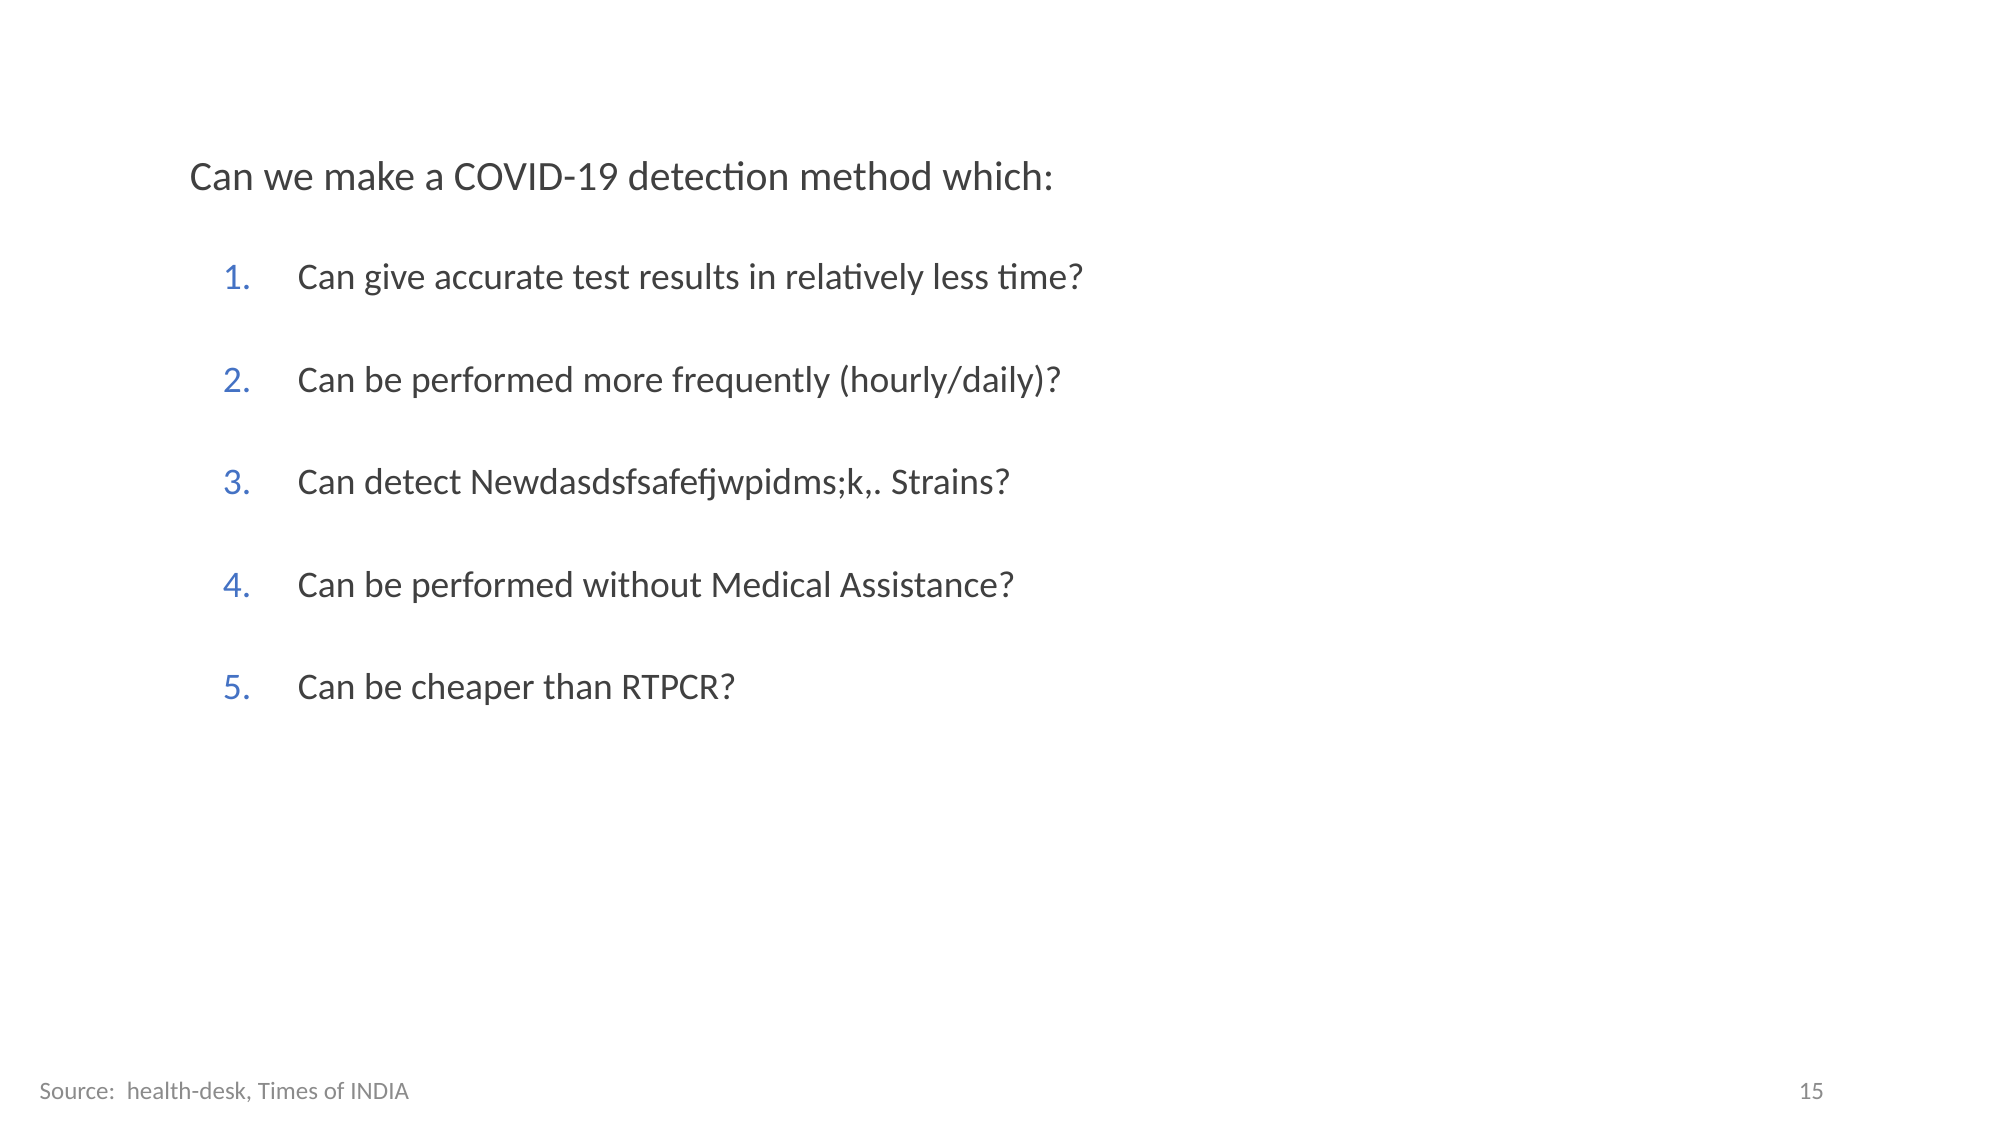

Can we make a COVID-19 detection method which:
Can give accurate test results in relatively less time?
Can be performed more frequently (hourly/daily)?
Can detect Newdasdsfsafefjwpidms;k,. Strains?
Can be performed without Medical Assistance?
Can be cheaper than RTPCR?

Source:  health-desk, Times of INDIA
15